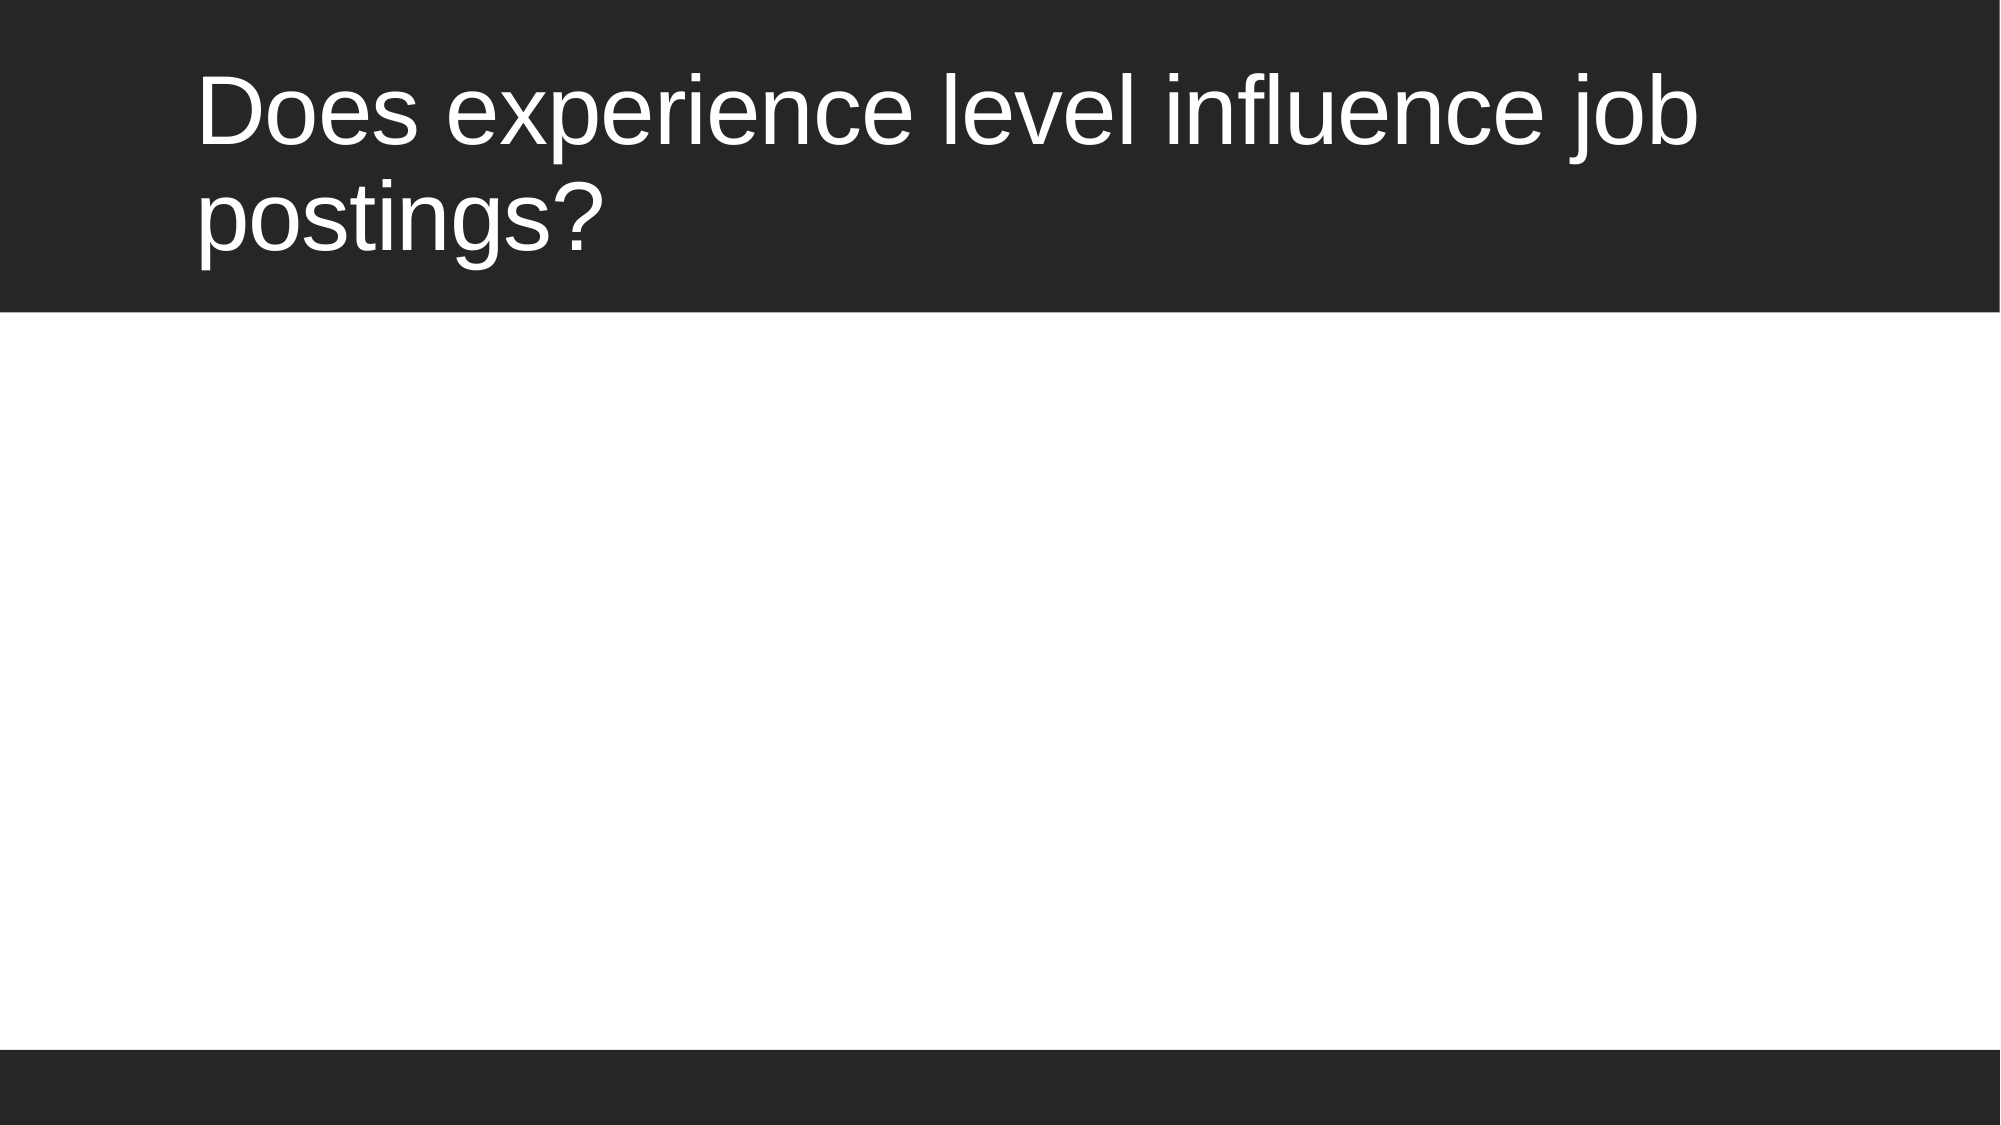

# Does experience level influence job postings?